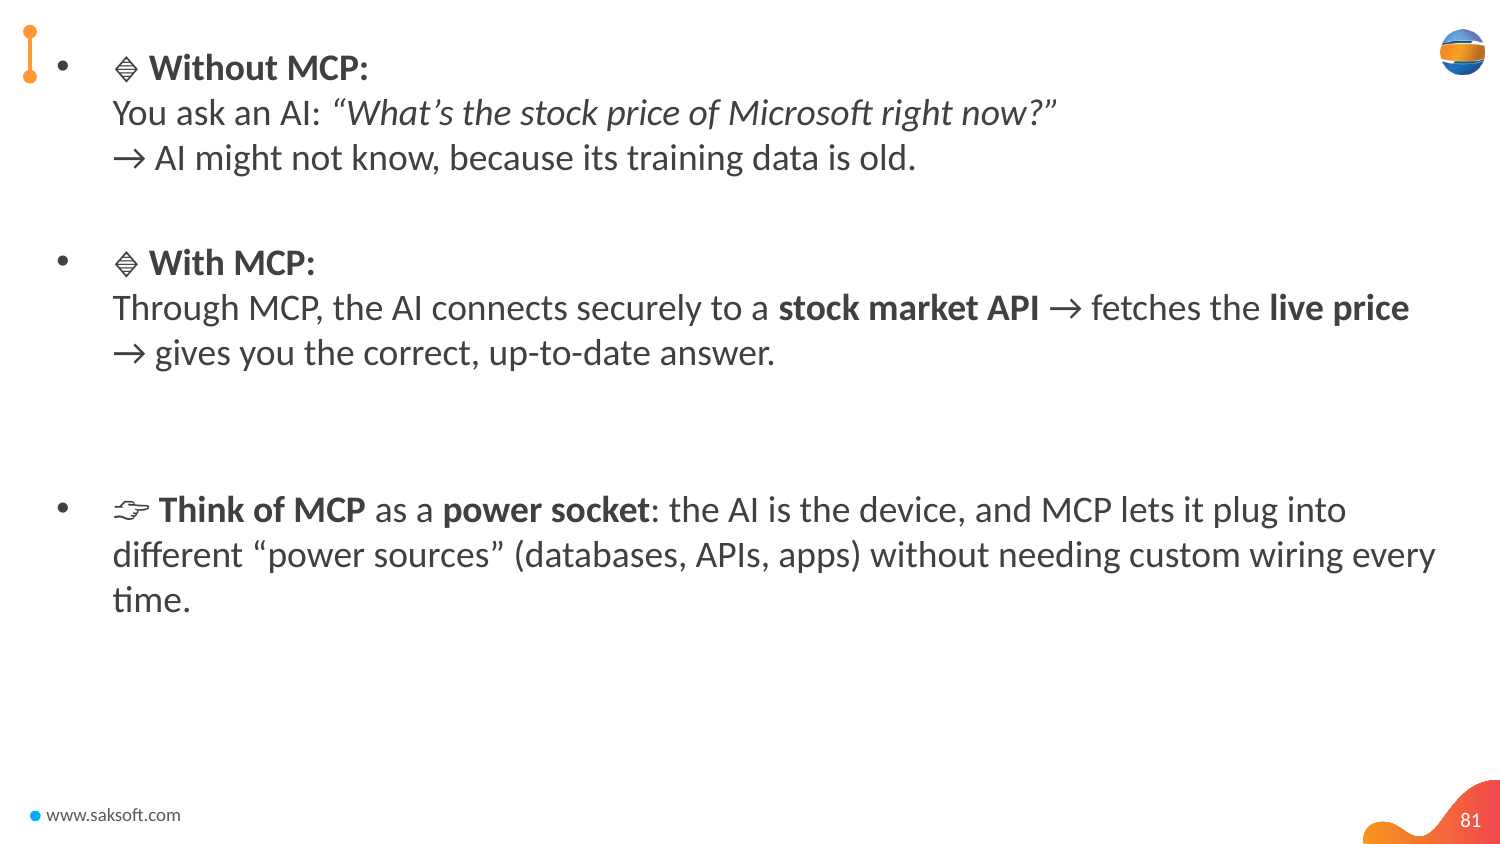

🔹 Without MCP:
You ask an AI: “What’s the stock price of Microsoft right now?”
→ AI might not know, because its training data is old.

🔹 With MCP:
Through MCP, the AI connects securely to a stock market API → fetches the live price → gives you the correct, up-to-date answer.

👉 Think of MCP as a power socket: the AI is the device, and MCP lets it plug into different “power sources” (databases, APIs, apps) without needing custom wiring every time.
81